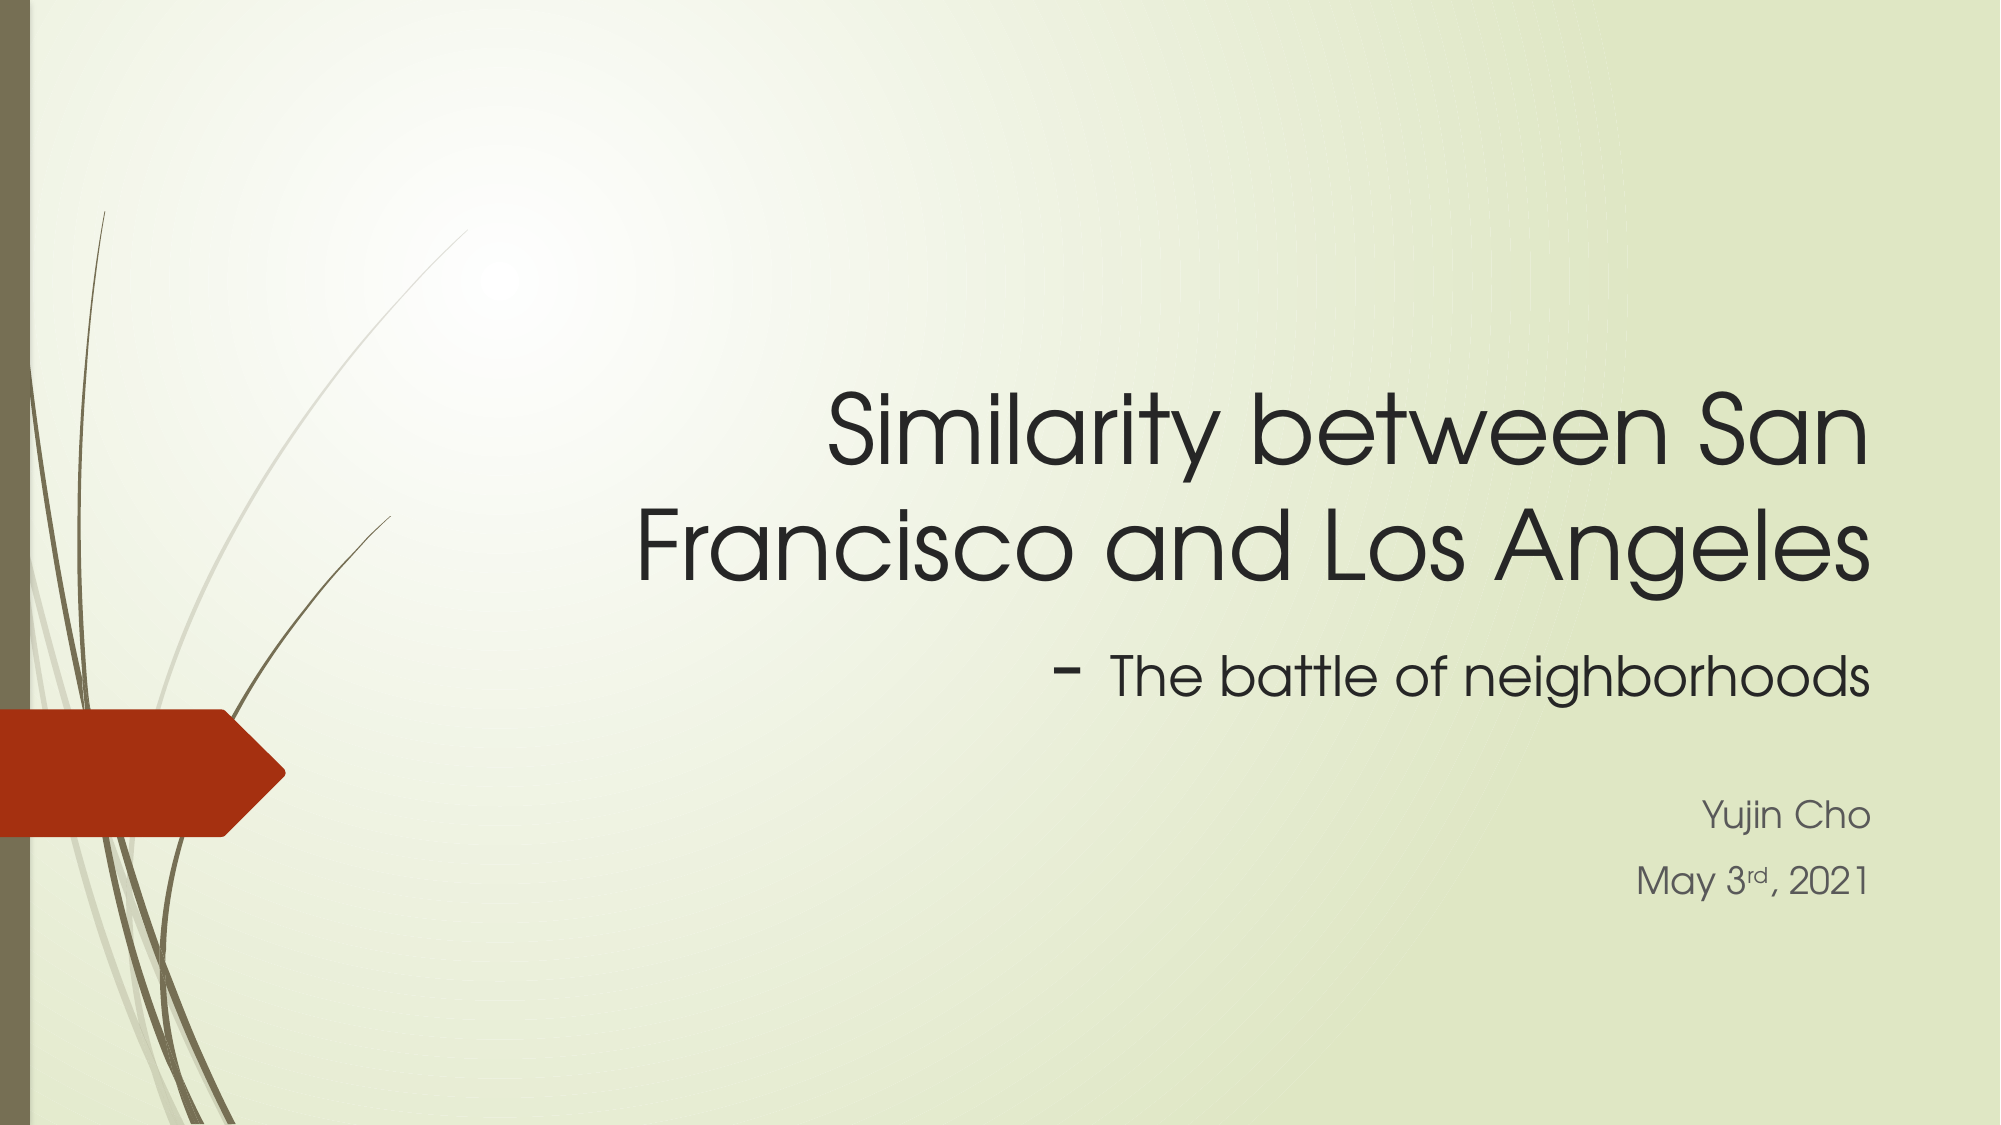

# Similarity between San Francisco and Los Angeles - The battle of neighborhoods
Yujin Cho
May 3rd, 2021